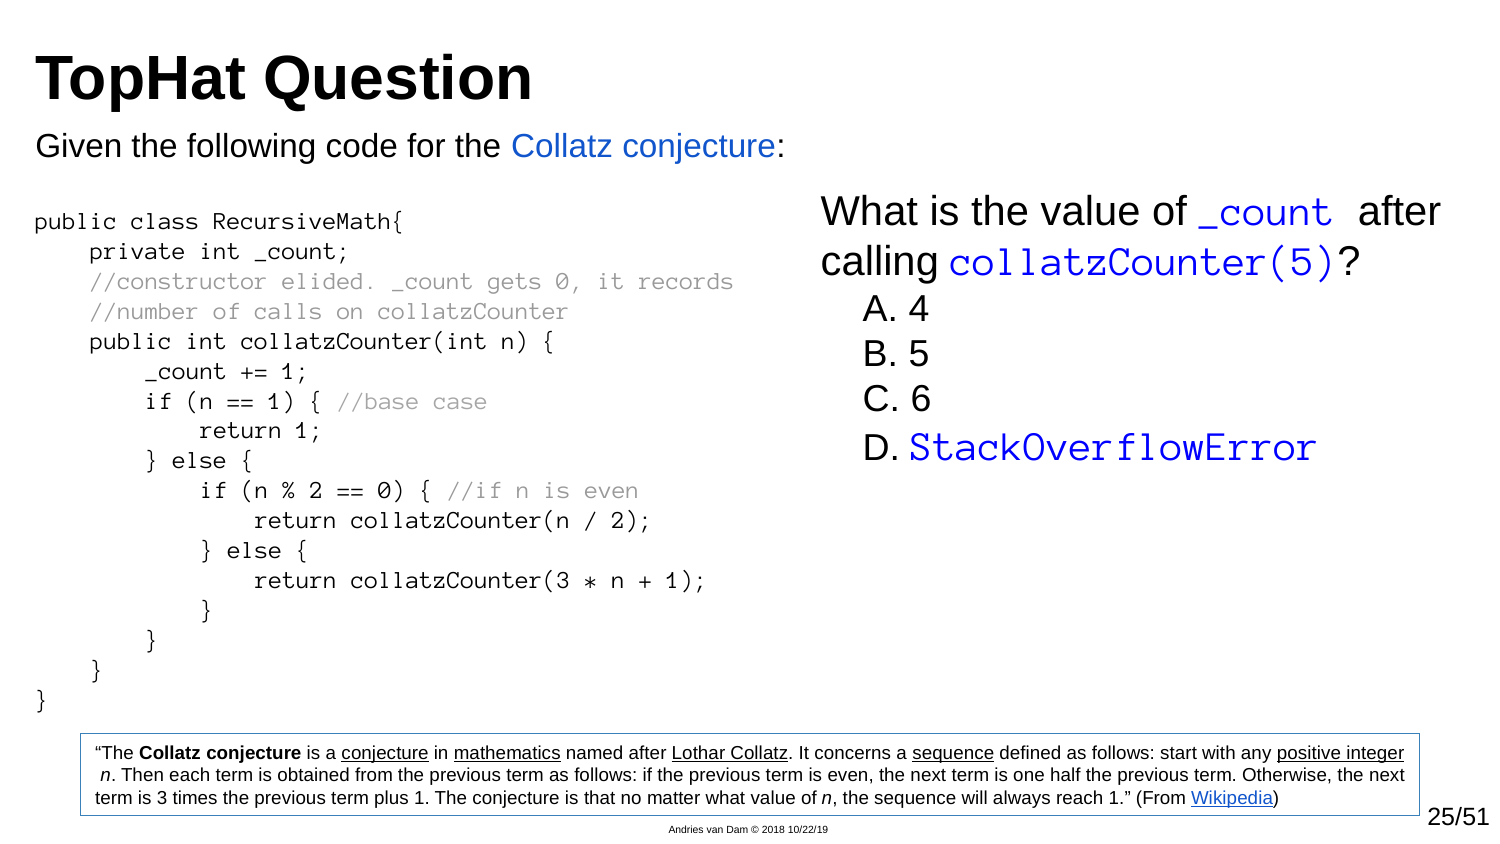

# TopHat Question
Given the following code for the Collatz conjecture:

public class RecursiveMath{
    private int _count;
    //constructor elided. _count gets 0, it records
    //number of calls on collatzCounter
    public int collatzCounter(int n) {
        _count += 1;
        if (n == 1) { //base case
            return 1;
        } else {
            if (n % 2 == 0) { //if n is even
                return collatzCounter(n / 2);
            } else {
                return collatzCounter(3 * n + 1);
            }
        }
    }
}
What is the value of _count after calling collatzCounter(5)?
    A. 4
    B. 5
    C. 6
    D. StackOverflowError
“The Collatz conjecture is a conjecture in mathematics named after Lothar Collatz. It concerns a sequence defined as follows: start with any positive integer n. Then each term is obtained from the previous term as follows: if the previous term is even, the next term is one half the previous term. Otherwise, the next term is 3 times the previous term plus 1. The conjecture is that no matter what value of n, the sequence will always reach 1.” (From Wikipedia)